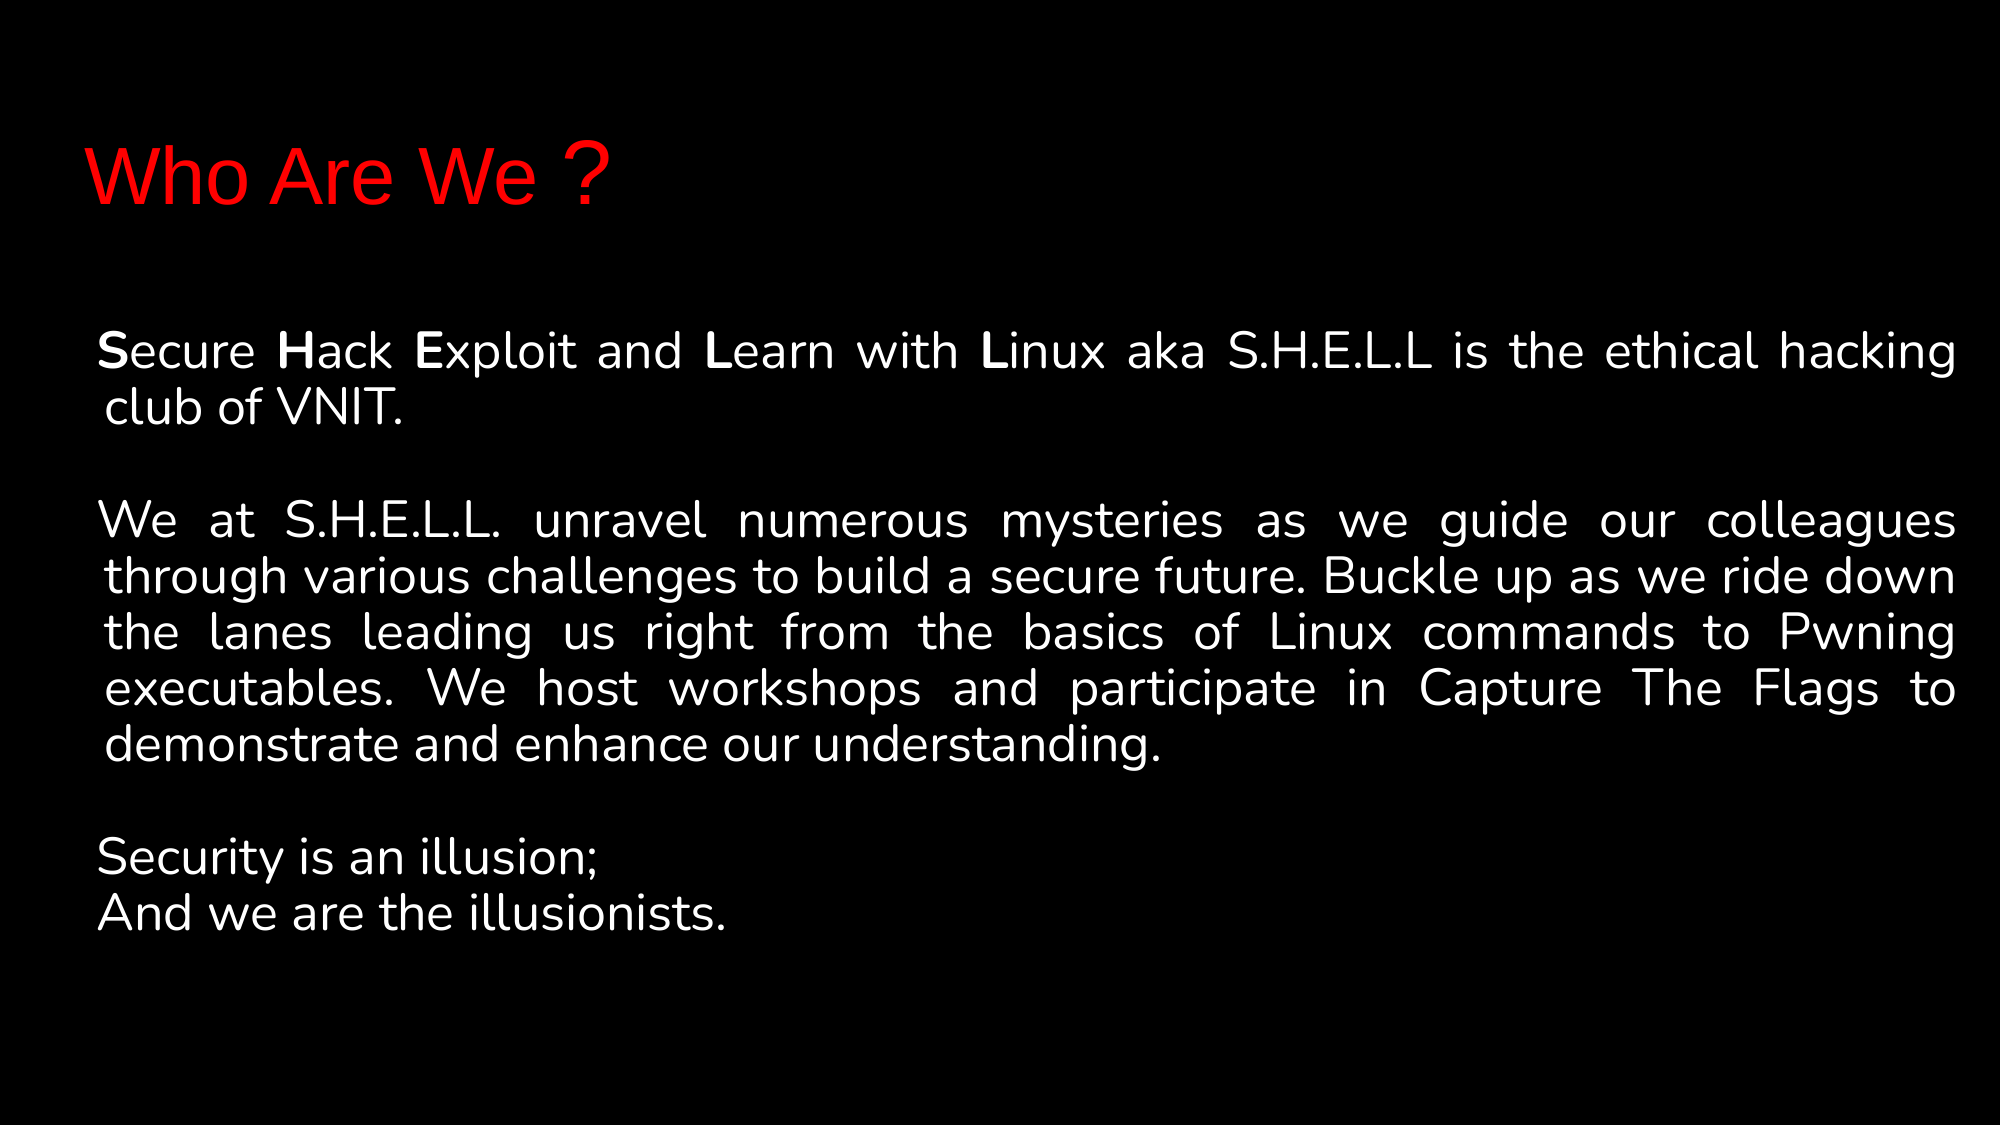

# Who Are We ?
Secure Hack Exploit and Learn with Linux aka S.H.E.L.L is the ethical hacking club of VNIT.

We at S.H.E.L.L. unravel numerous mysteries as we guide our colleagues through various challenges to build a secure future. Buckle up as we ride down the lanes leading us right from the basics of Linux commands to Pwning executables. We host workshops and participate in Capture The Flags to demonstrate and enhance our understanding.

Security is an illusion;
And we are the illusionists.